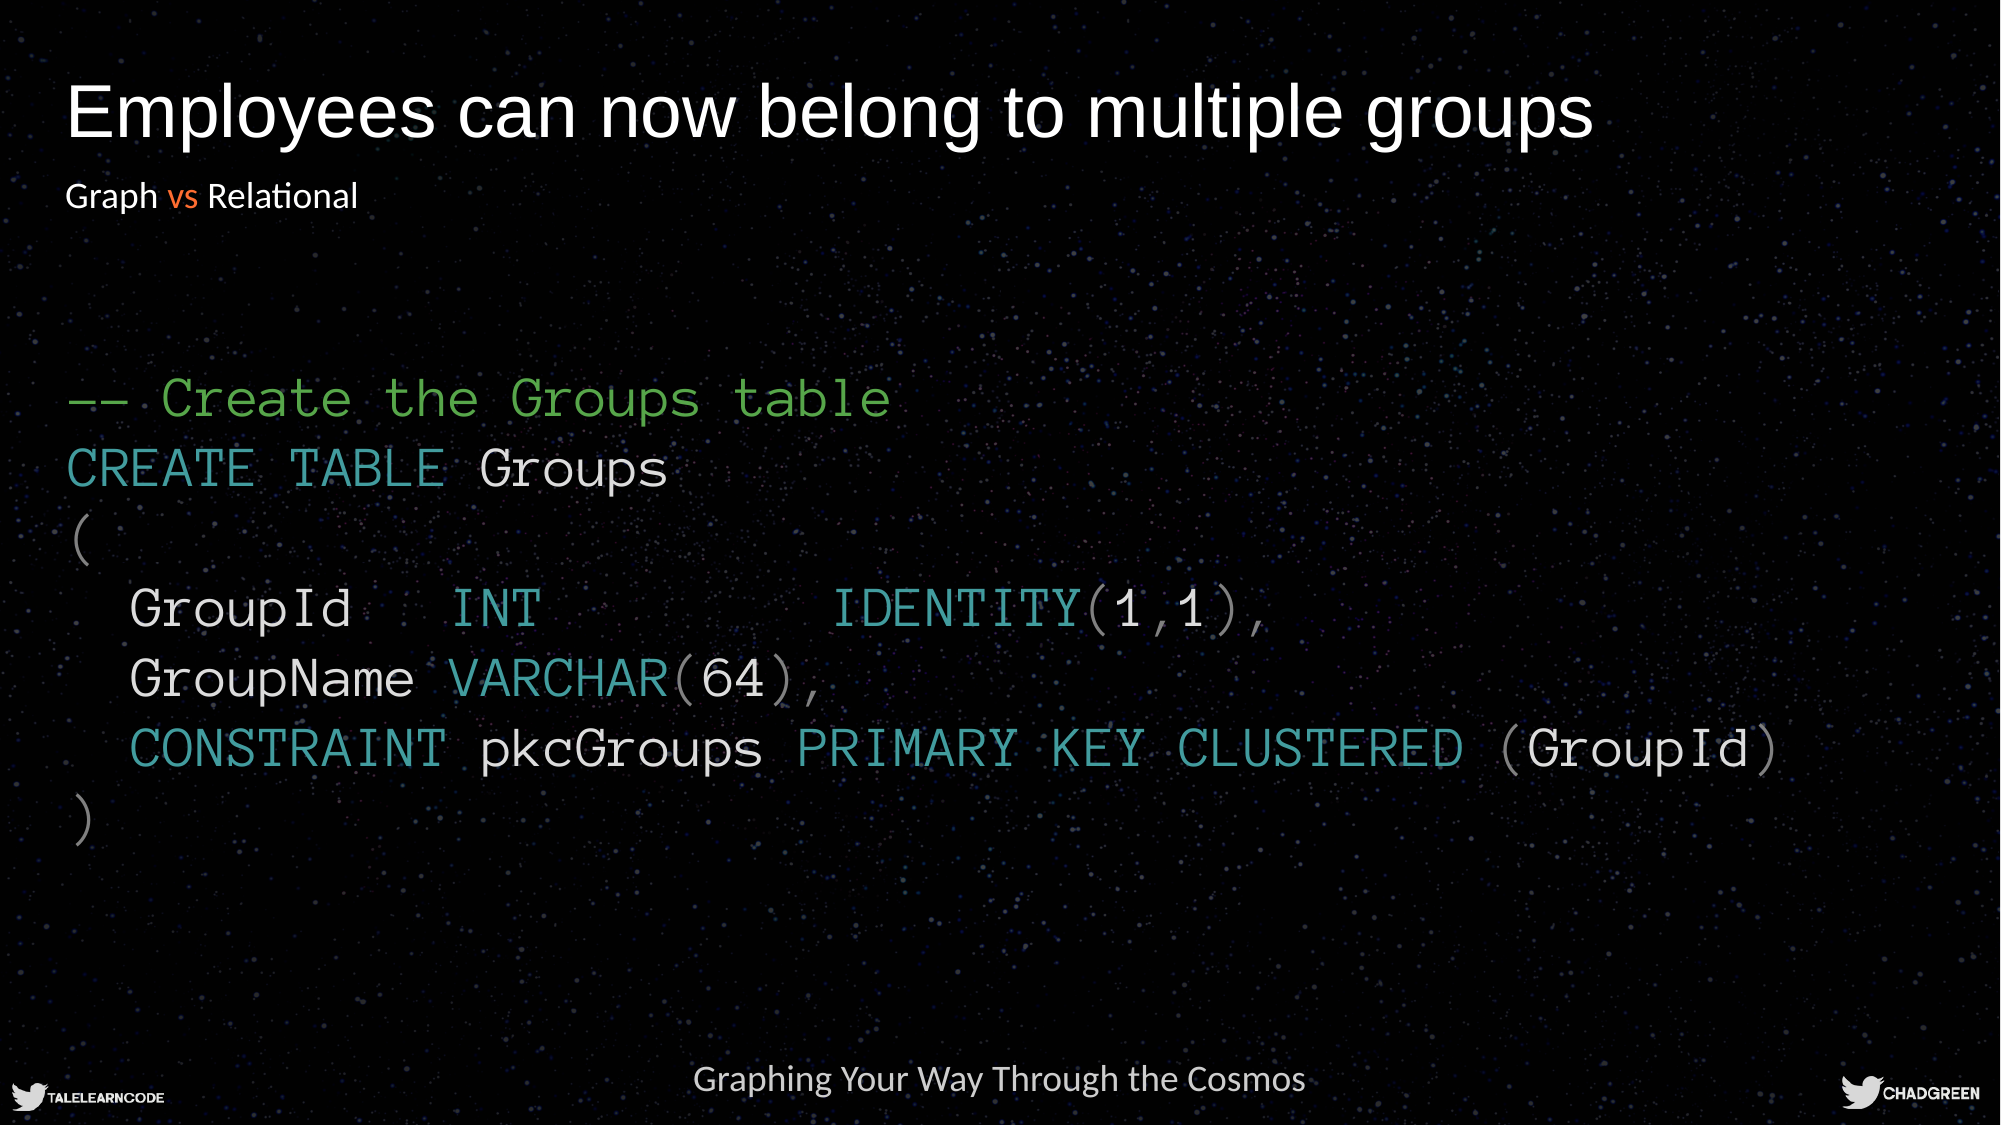

# Employees can now belong to multiple groups
Graph vs Relational
-- Create the Groups table
CREATE TABLE Groups
(
  GroupId   INT         IDENTITY(1,1),
  GroupName VARCHAR(64),
  CONSTRAINT pkcGroups PRIMARY KEY CLUSTERED (GroupId)
)